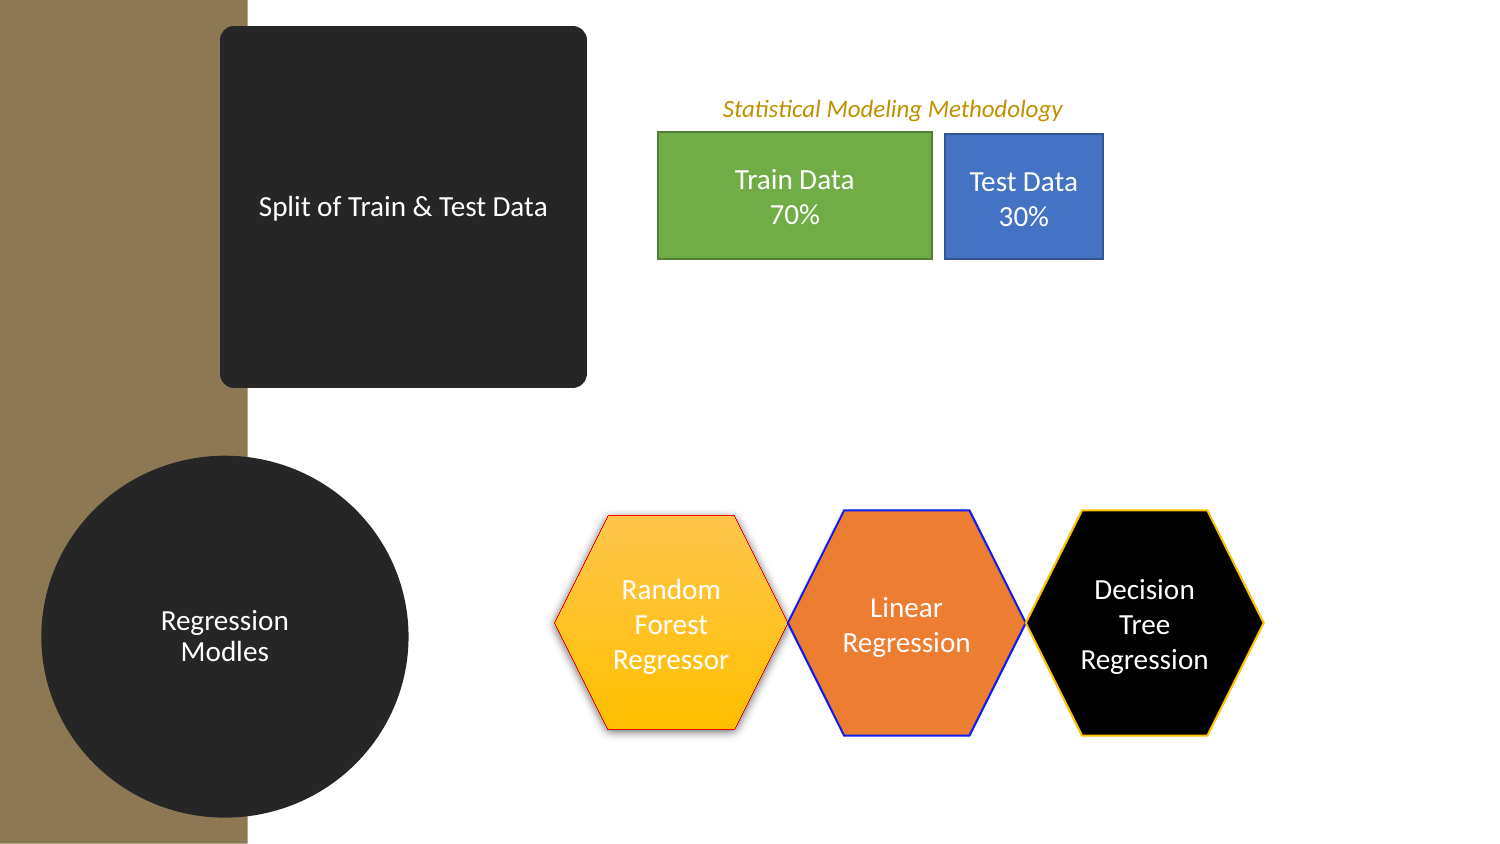

# Split of Train & Test Data
Statistical Modeling Methodology
Train Data
70%
Test Data
30%
Regression Modles
Linear Regression
Decision Tree Regression
Random Forest Regressor